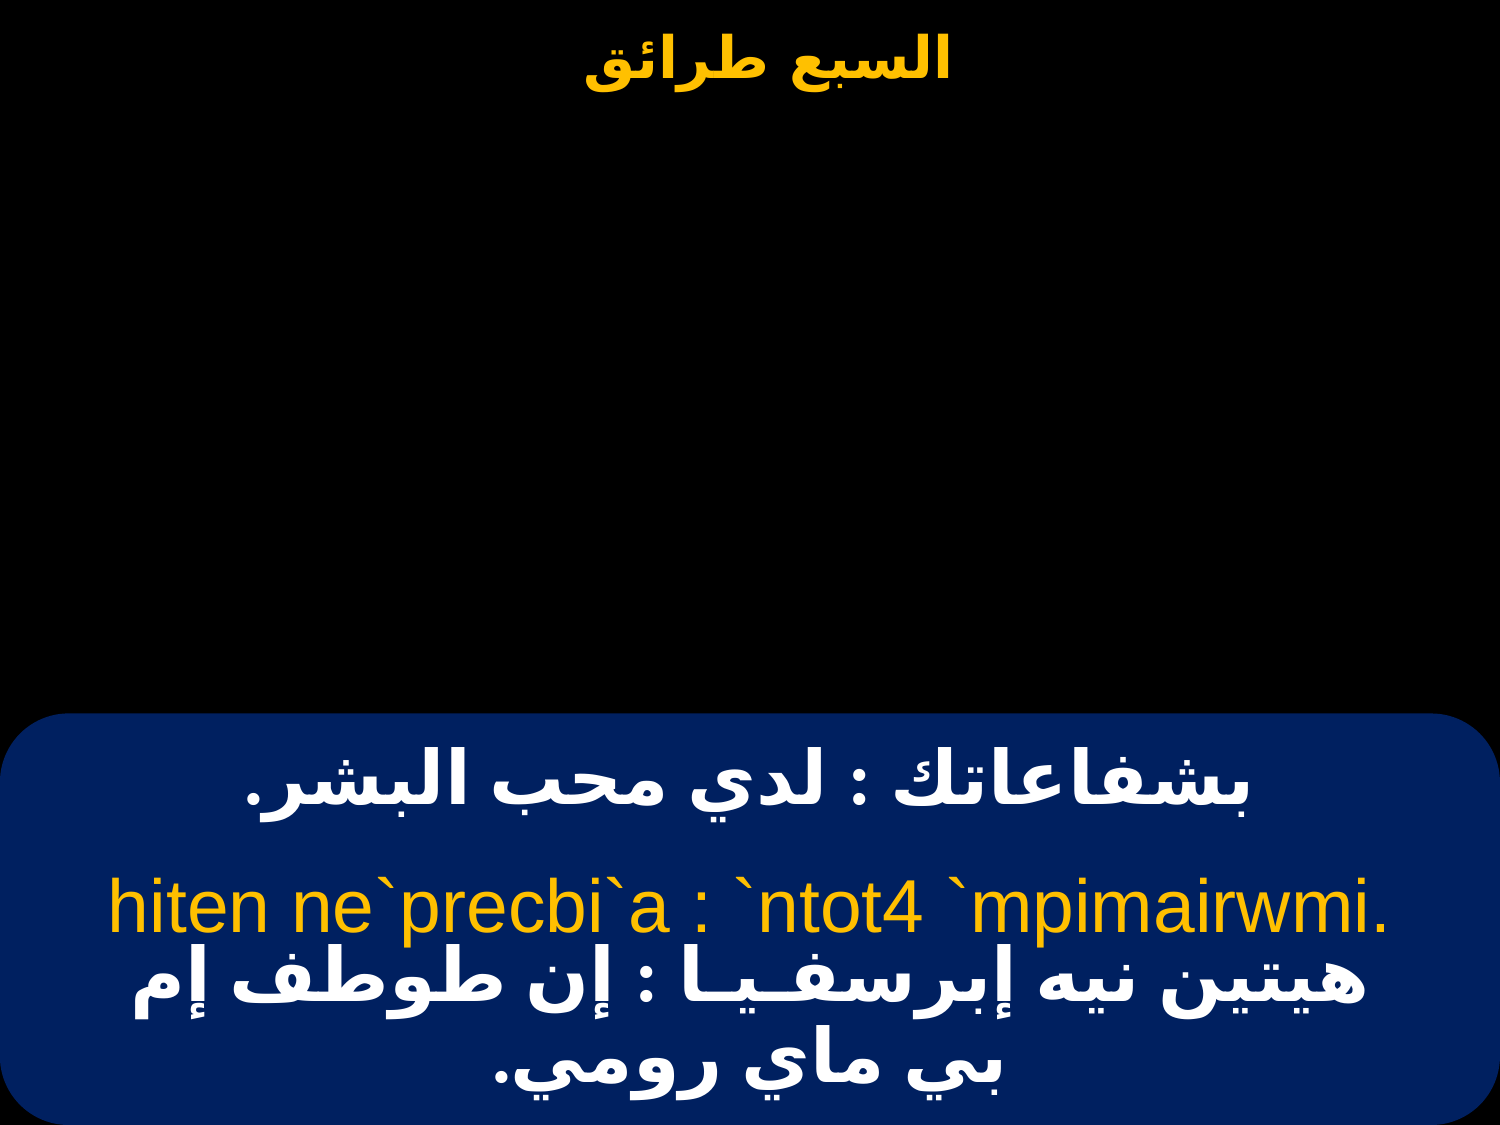

# بشفاعاتك : لدي محب البشر.
hiten ne`precbi`a : `ntot4 `mpimairwmi.
هيتين نيه إبرسفـيـا : إن طوطف إم بي ماي رومي.